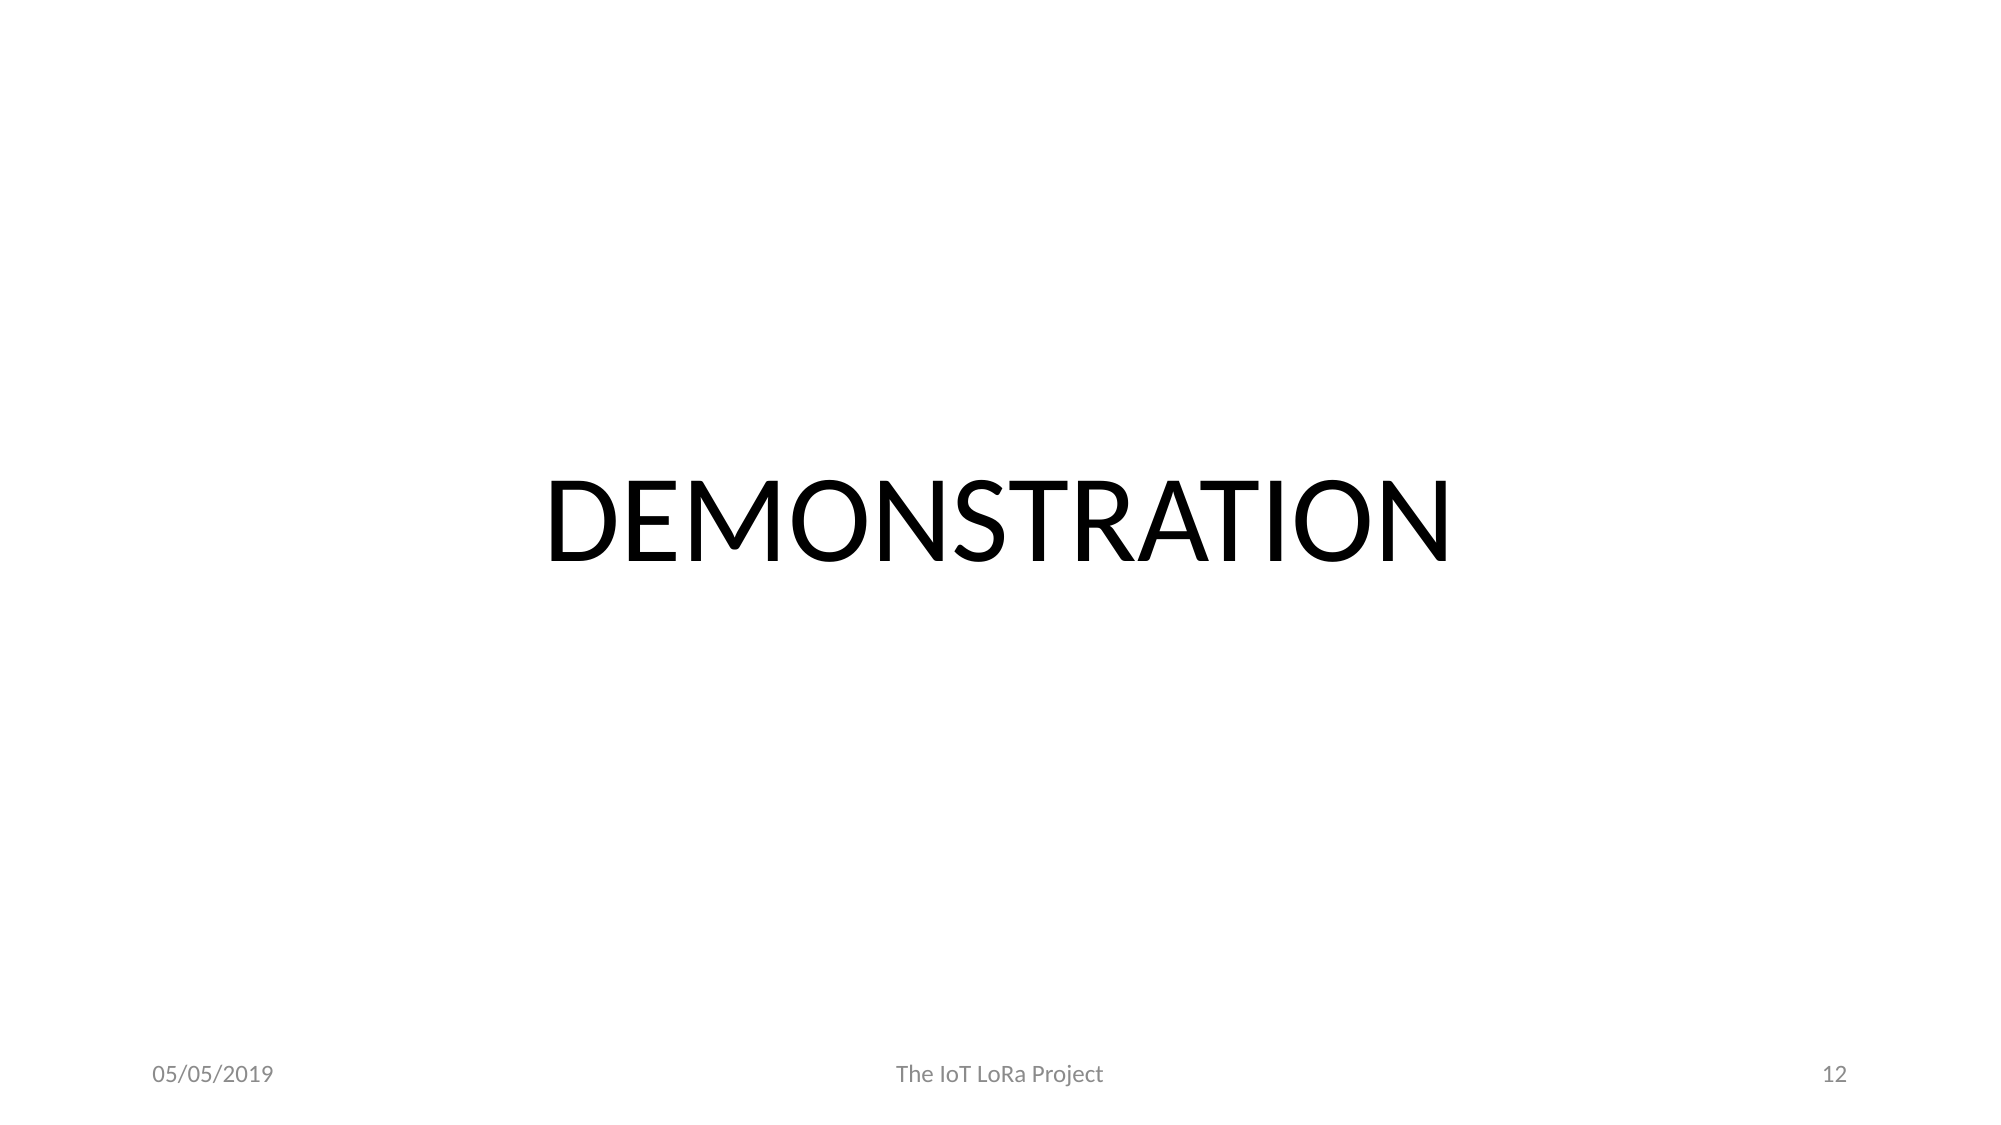

DEMONSTRATION
05/05/2019
The IoT LoRa Project
12